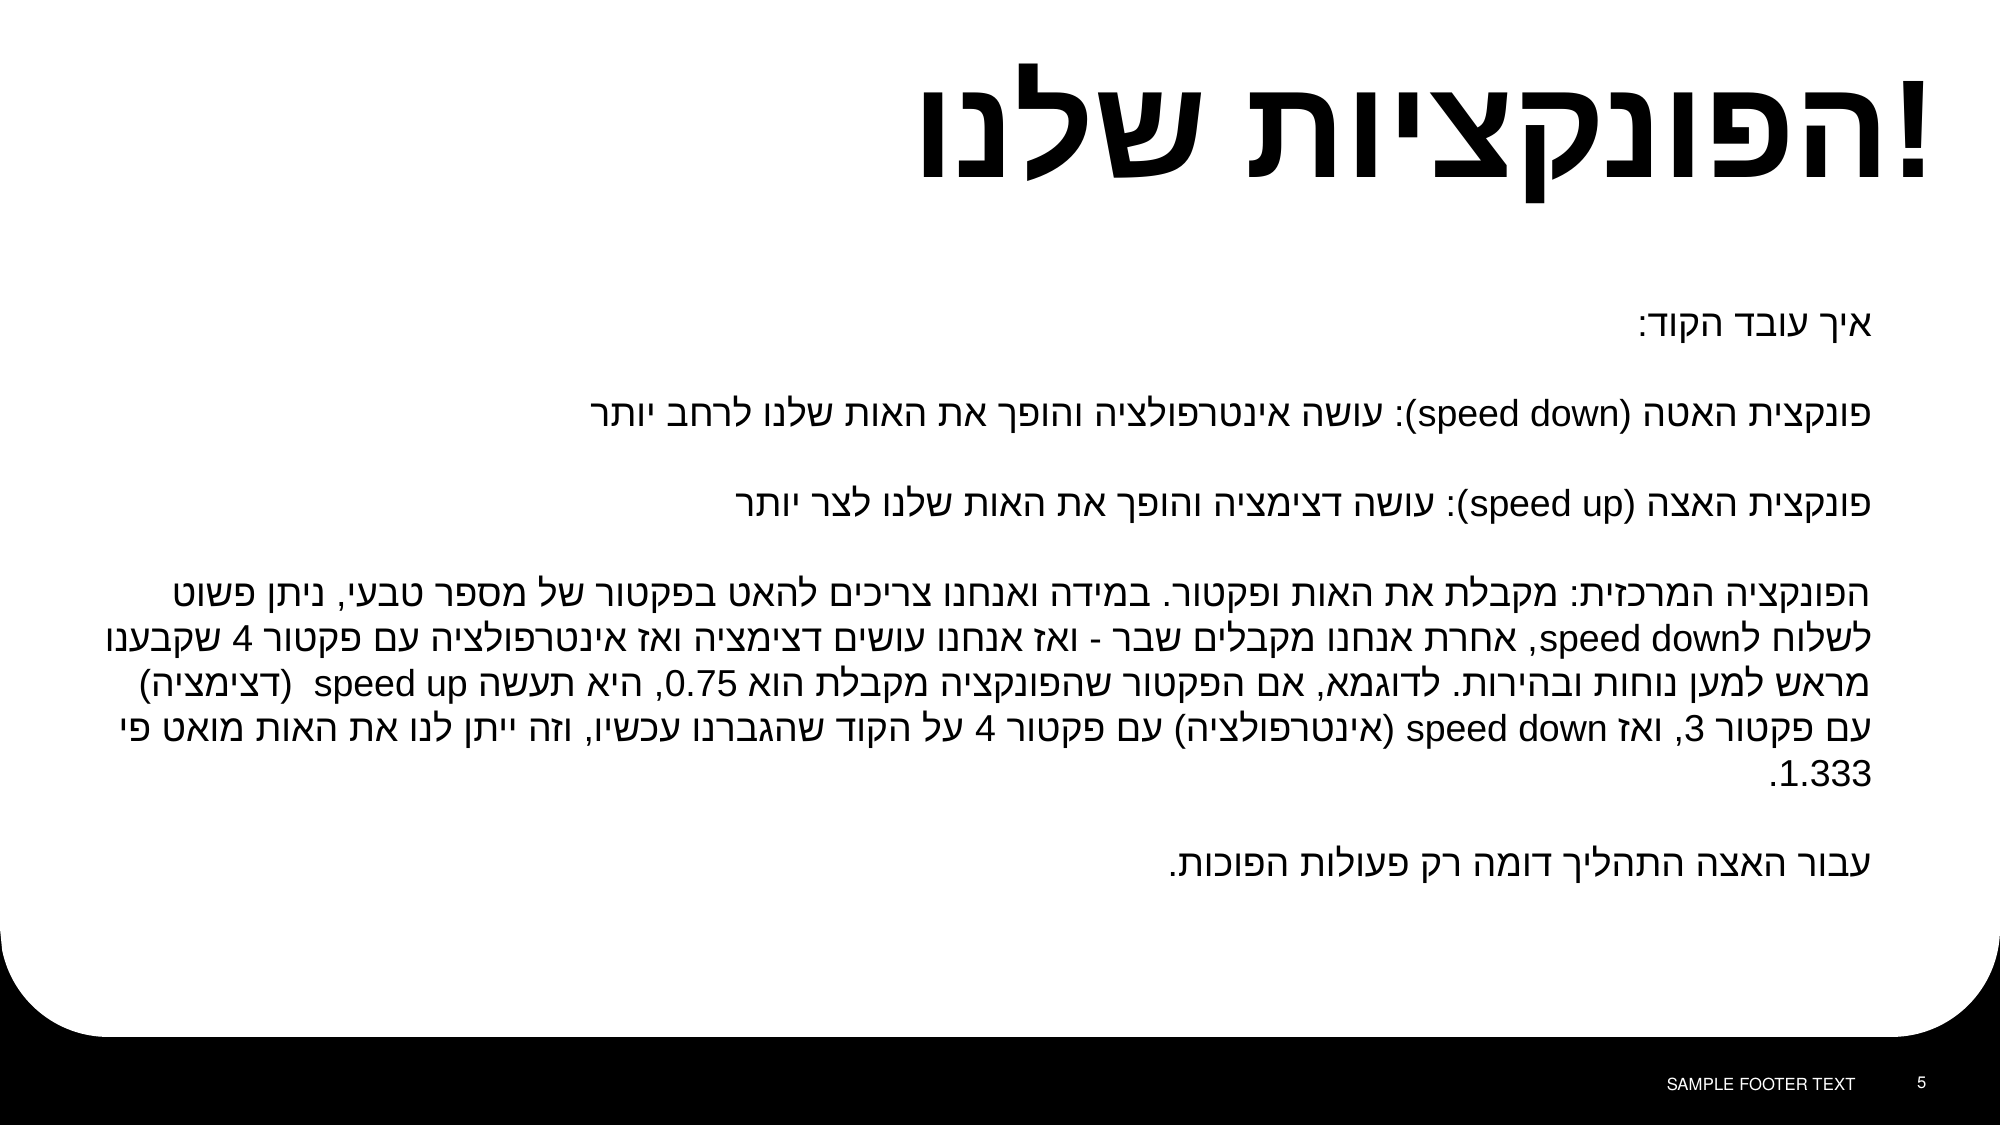

8/16/2024
# הפונקציות שלנו!
איך עובד הקוד:

פונקצית האטה (speed down): עושה אינטרפולציה והופך את האות שלנו לרחב יותר

פונקצית האצה (speed up): עושה דצימציה והופך את האות שלנו לצר יותר

הפונקציה המרכזית: מקבלת את האות ופקטור. במידה ואנחנו צריכים להאט בפקטור של מספר טבעי, ניתן פשוט לשלוח לspeed down, אחרת אנחנו מקבלים שבר - ואז אנחנו עושים דצימציה ואז אינטרפולציה עם פקטור 4 שקבענו מראש למען נוחות ובהירות. לדוגמא, אם הפקטור שהפונקציה מקבלת הוא 0.75, היא תעשה speed up  (דצימציה) עם פקטור 3, ואז speed down (אינטרפולציה) עם פקטור 4 על הקוד שהגברנו עכשיו, וזה ייתן לנו את האות מואט פי 1.333.

עבור האצה התהליך דומה רק פעולות הפוכות.

Sample Footer Text
5